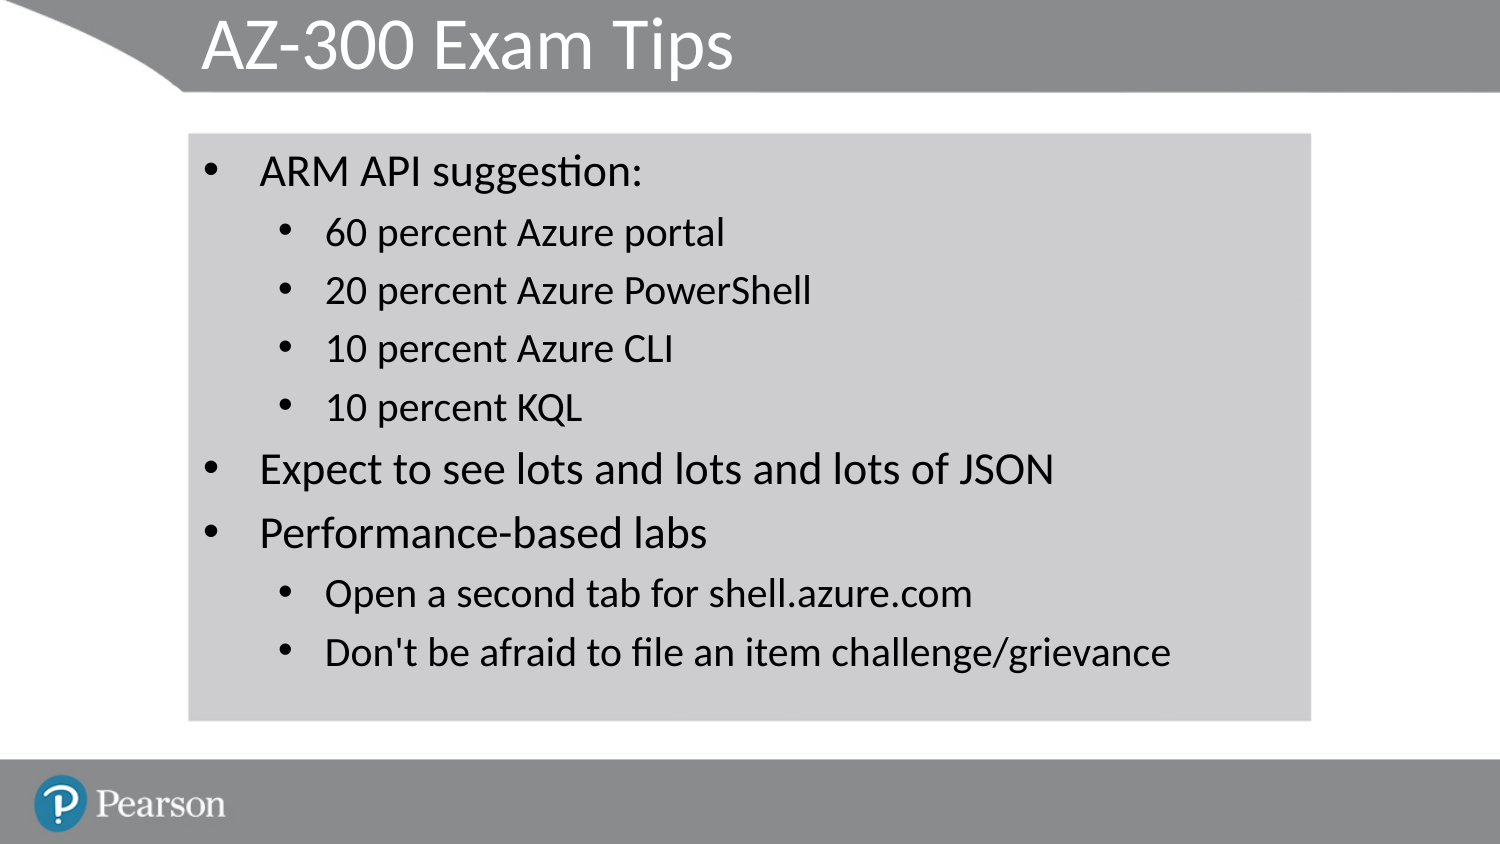

# AZ-300 Exam Tips
ARM API suggestion:
60 percent Azure portal
20 percent Azure PowerShell
10 percent Azure CLI
10 percent KQL
Expect to see lots and lots and lots of JSON
Performance-based labs
Open a second tab for shell.azure.com
Don't be afraid to file an item challenge/grievance